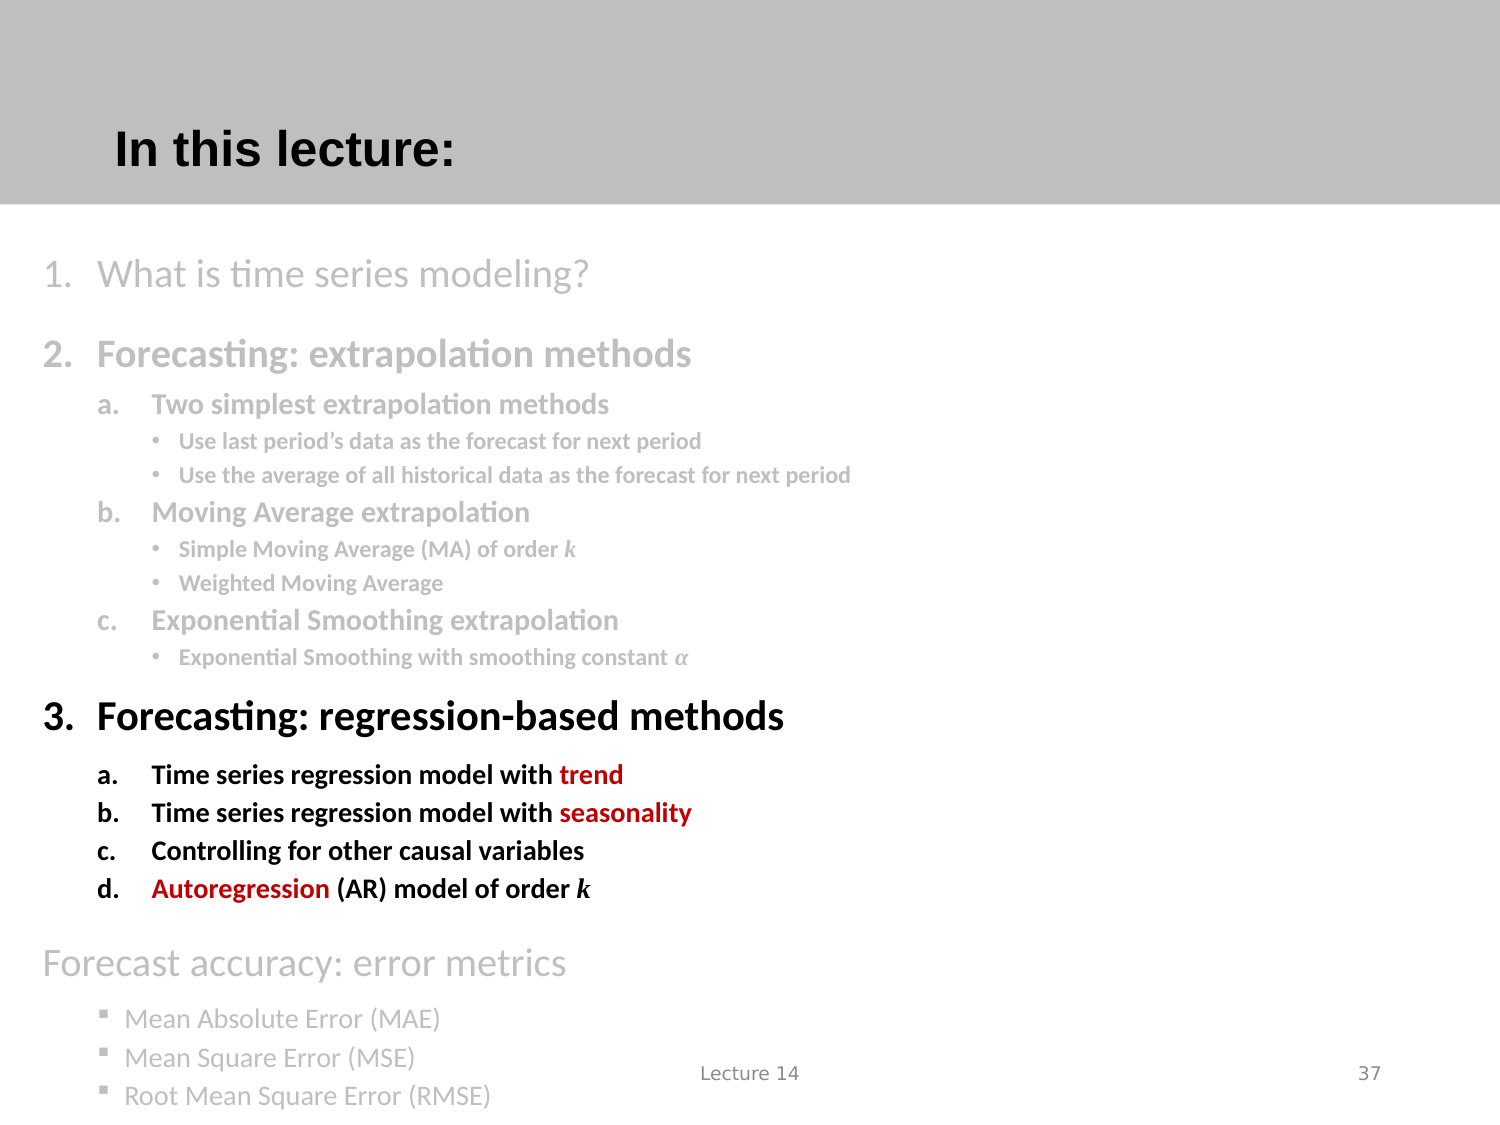

# In this lecture:
What is time series modeling?
Forecasting: extrapolation methods
Two simplest extrapolation methods
Use last period’s data as the forecast for next period
Use the average of all historical data as the forecast for next period
Moving Average extrapolation
Simple Moving Average (MA) of order k
Weighted Moving Average
Exponential Smoothing extrapolation
Exponential Smoothing with smoothing constant α
Forecasting: regression-based methods
Time series regression model with trend
Time series regression model with seasonality
Controlling for other causal variables
Autoregression (AR) model of order k
Forecast accuracy: error metrics
Mean Absolute Error (MAE)
Mean Square Error (MSE)
Root Mean Square Error (RMSE)
Lecture 14
37